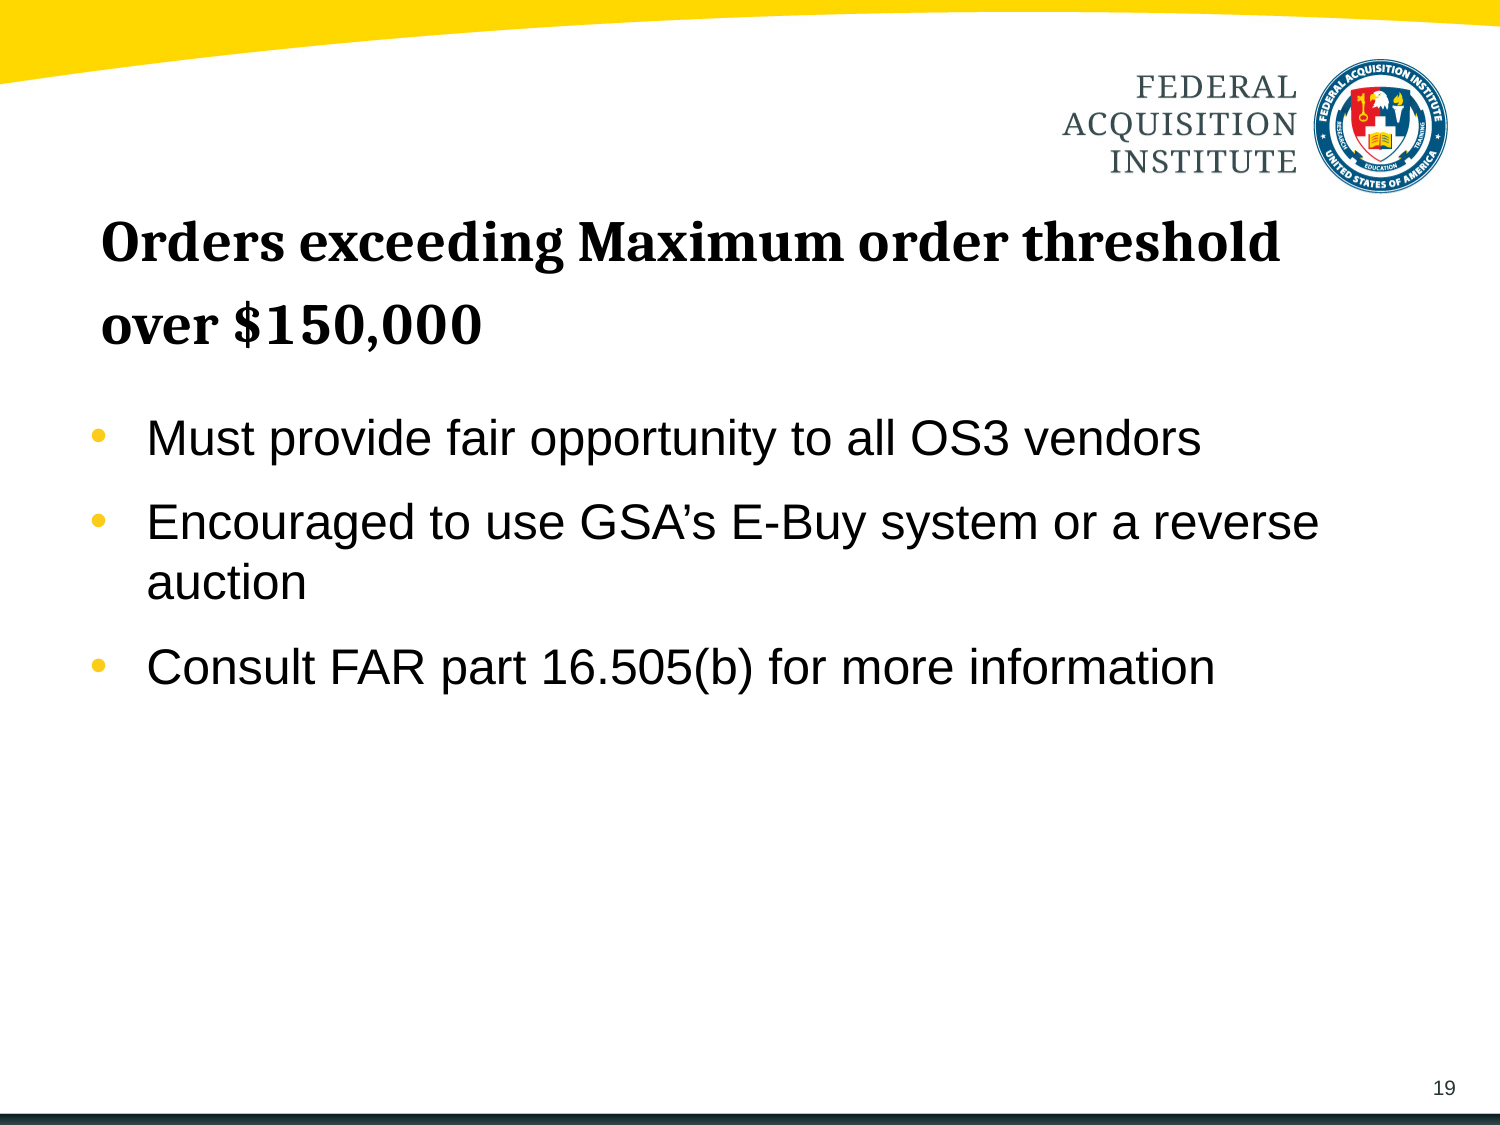

Orders exceeding Maximum order threshold over $150,000
Must provide fair opportunity to all OS3 vendors
Encouraged to use GSA’s E-Buy system or a reverse auction
Consult FAR part 16.505(b) for more information
19